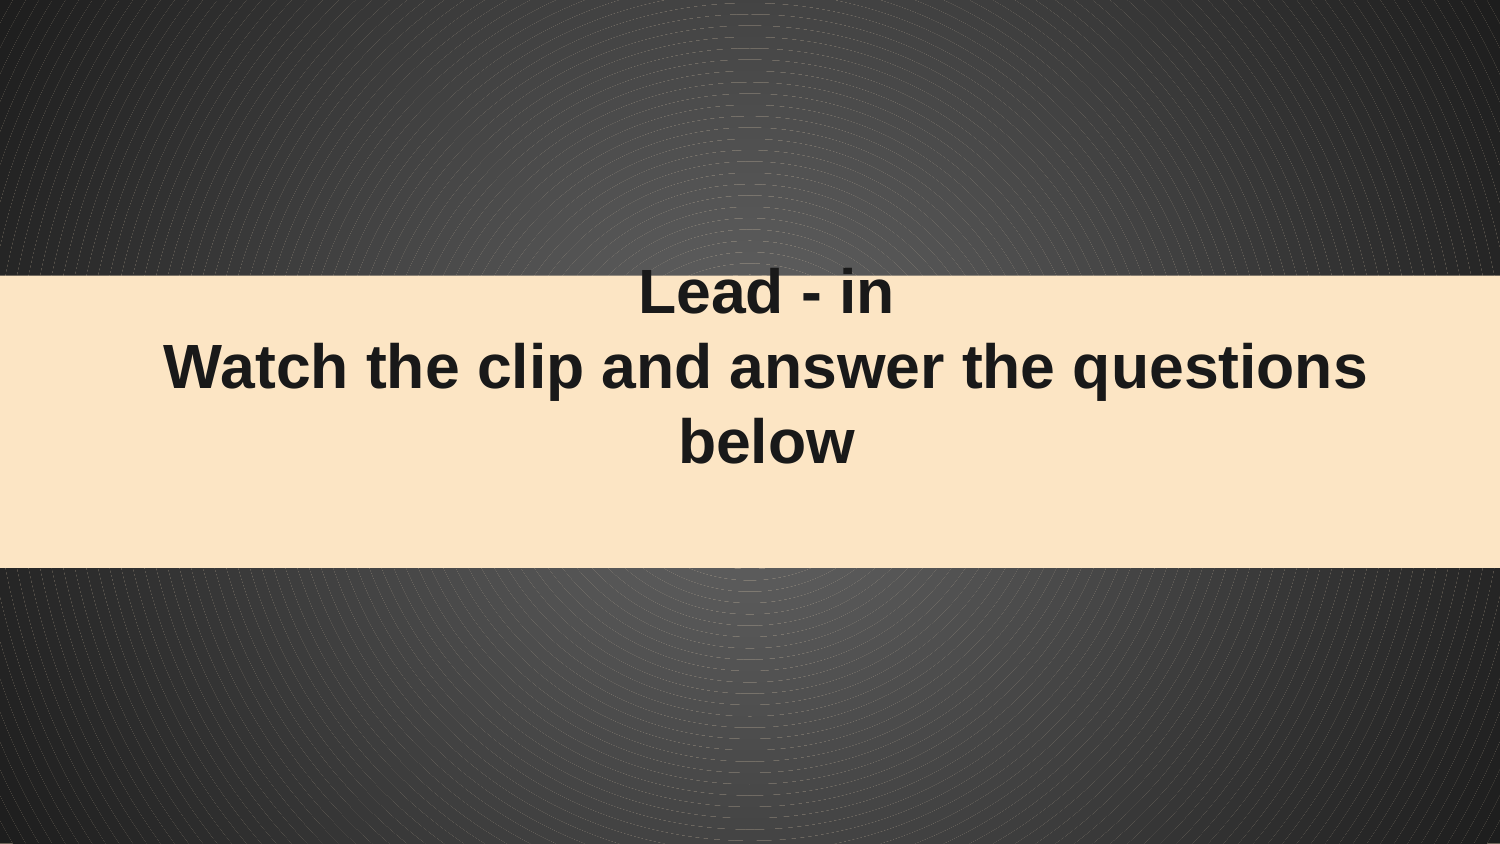

# Lead - in
Watch the clip and answer the questions below
14